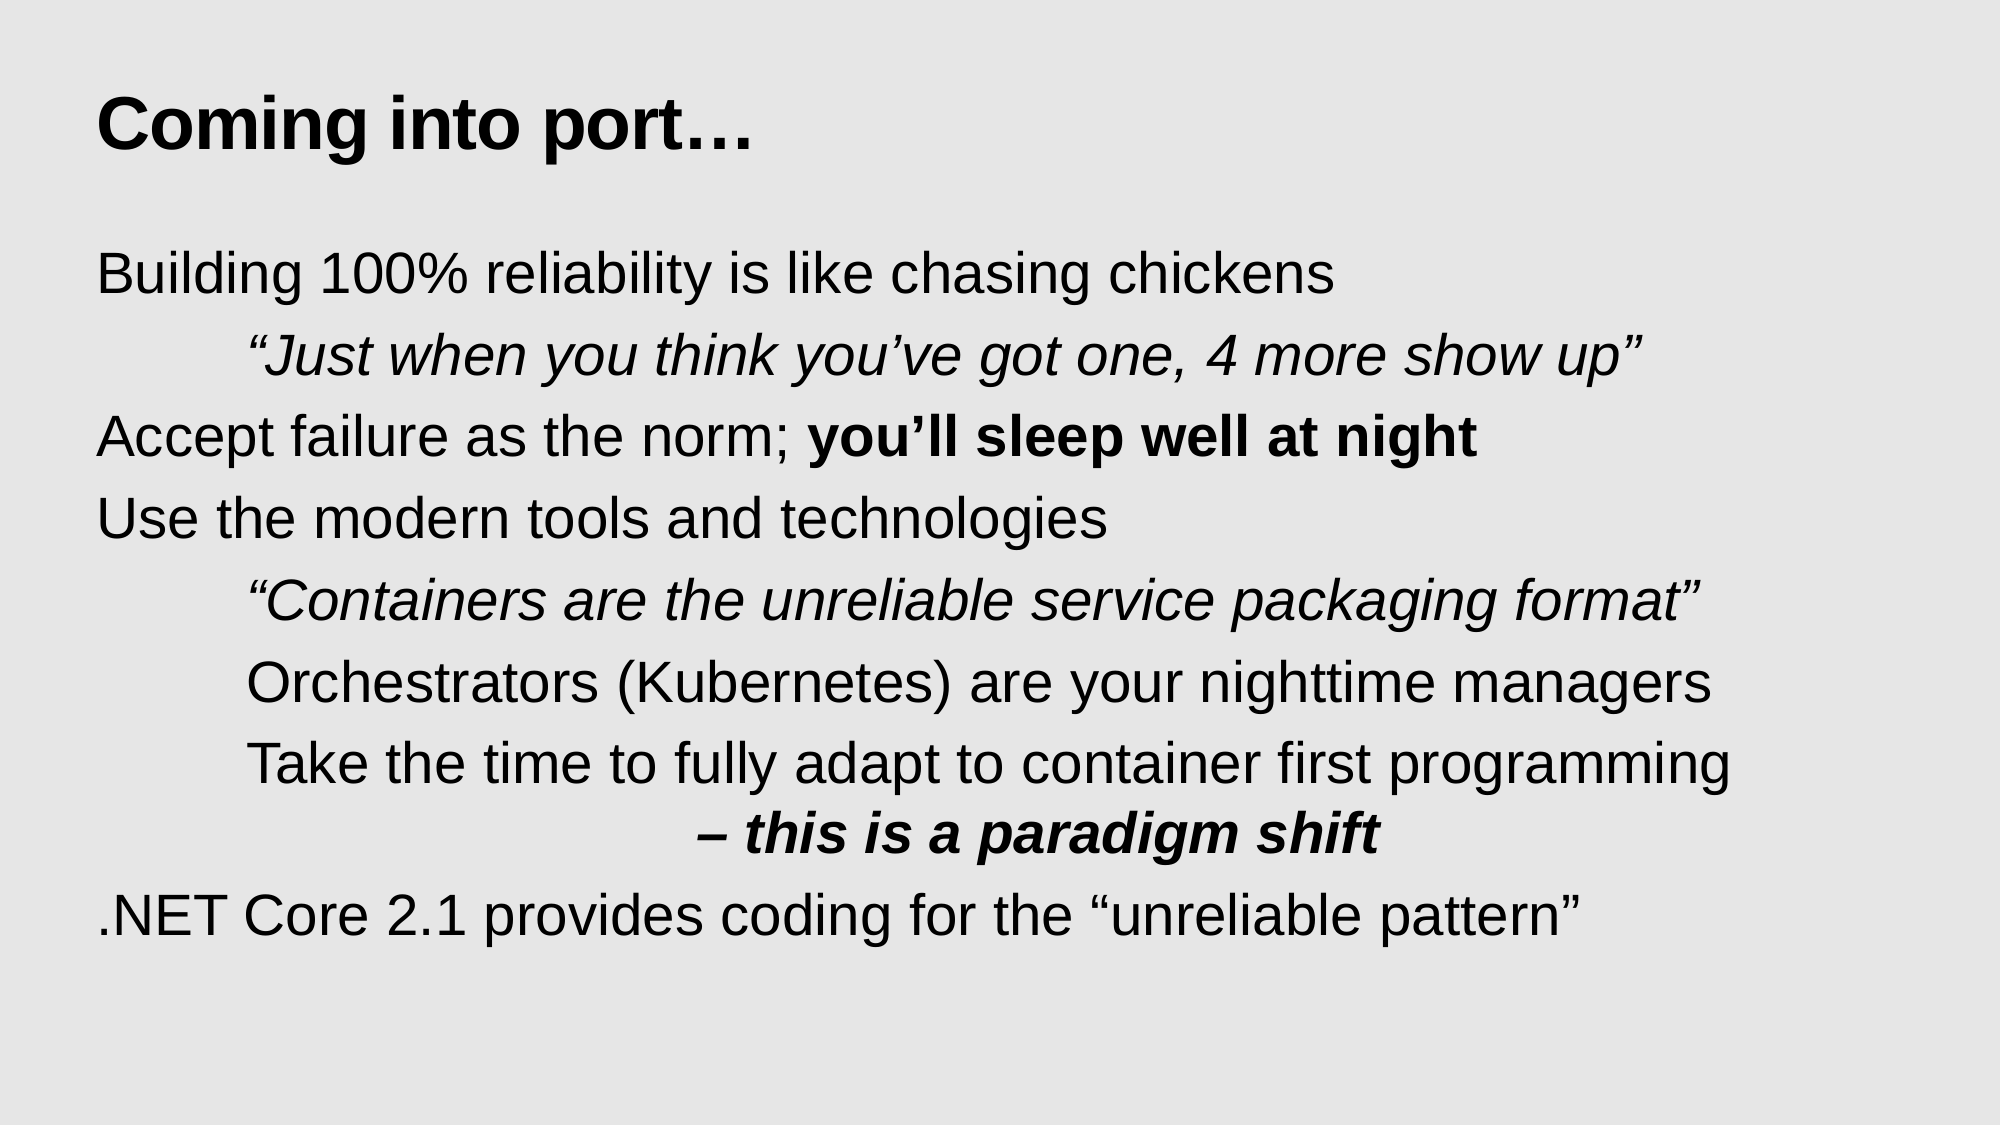

# Coming into port…
Building 100% reliability is like chasing chickens
	“Just when you think you’ve got one, 4 more show up”
Accept failure as the norm; you’ll sleep well at night
Use the modern tools and technologies
	“Containers are the unreliable service packaging format”
	Orchestrators (Kubernetes) are your nighttime managers
	Take the time to fully adapt to container first programming
				– this is a paradigm shift
.NET Core 2.1 provides coding for the “unreliable pattern”